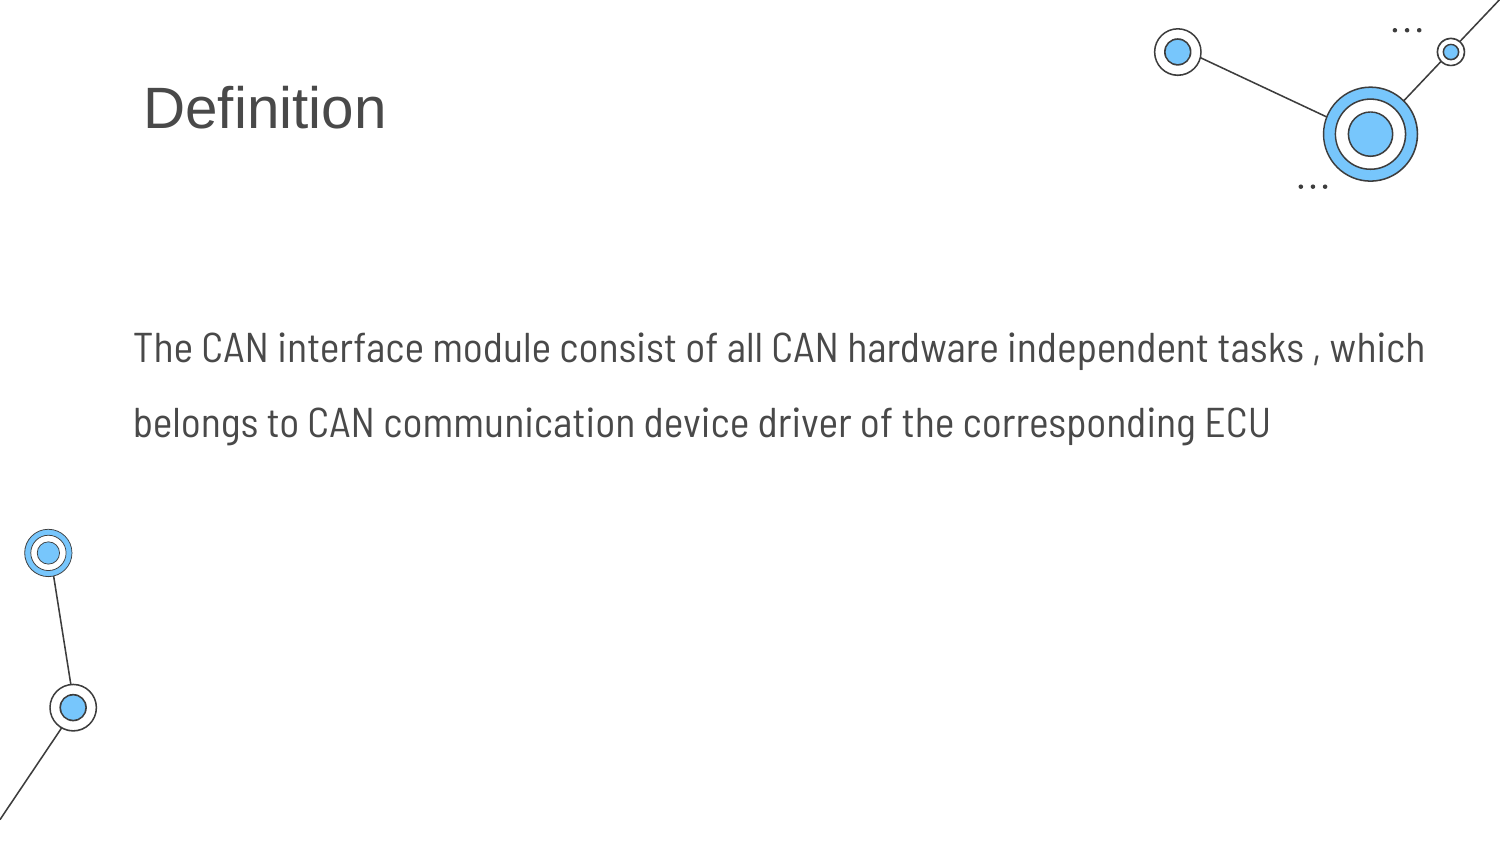

# Definition
The CAN interface module consist of all CAN hardware independent tasks , which belongs to CAN communication device driver of the corresponding ECU